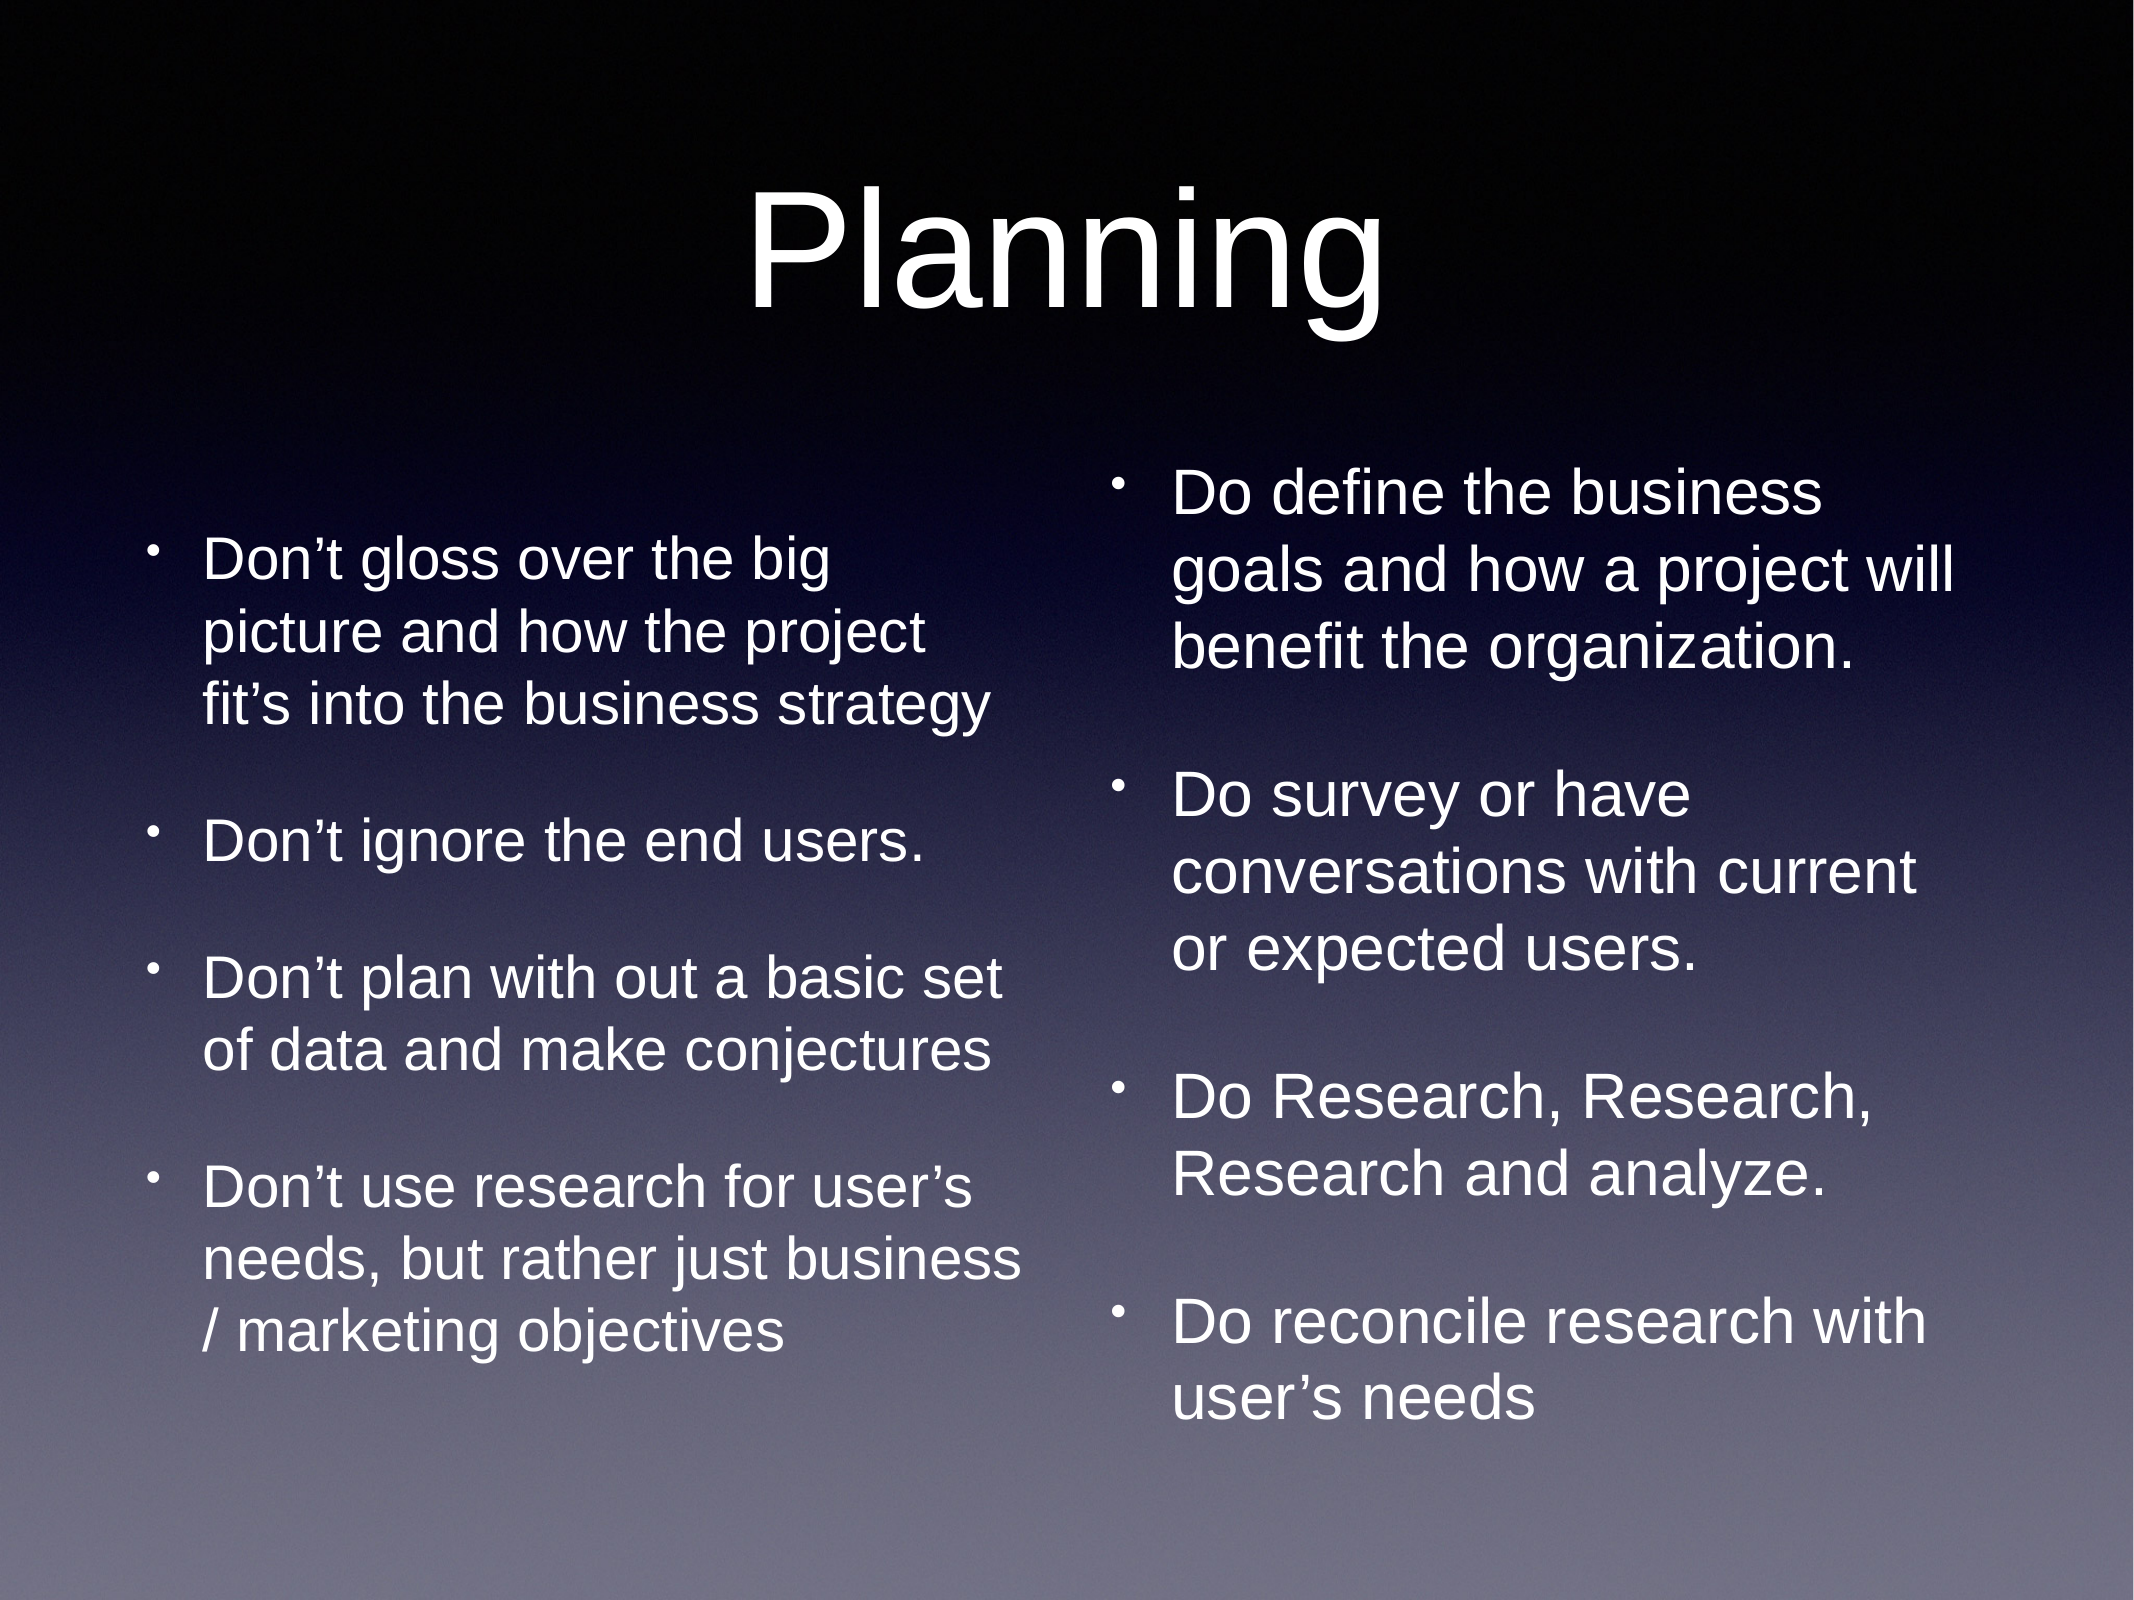

# Planning
Don’t gloss over the big picture and how the project fit’s into the business strategy
Don’t ignore the end users.
Don’t plan with out a basic set of data and make conjectures
Don’t use research for user’s needs, but rather just business / marketing objectives
Do define the business goals and how a project will benefit the organization.
Do survey or have conversations with current or expected users.
Do Research, Research, Research and analyze.
Do reconcile research with user’s needs